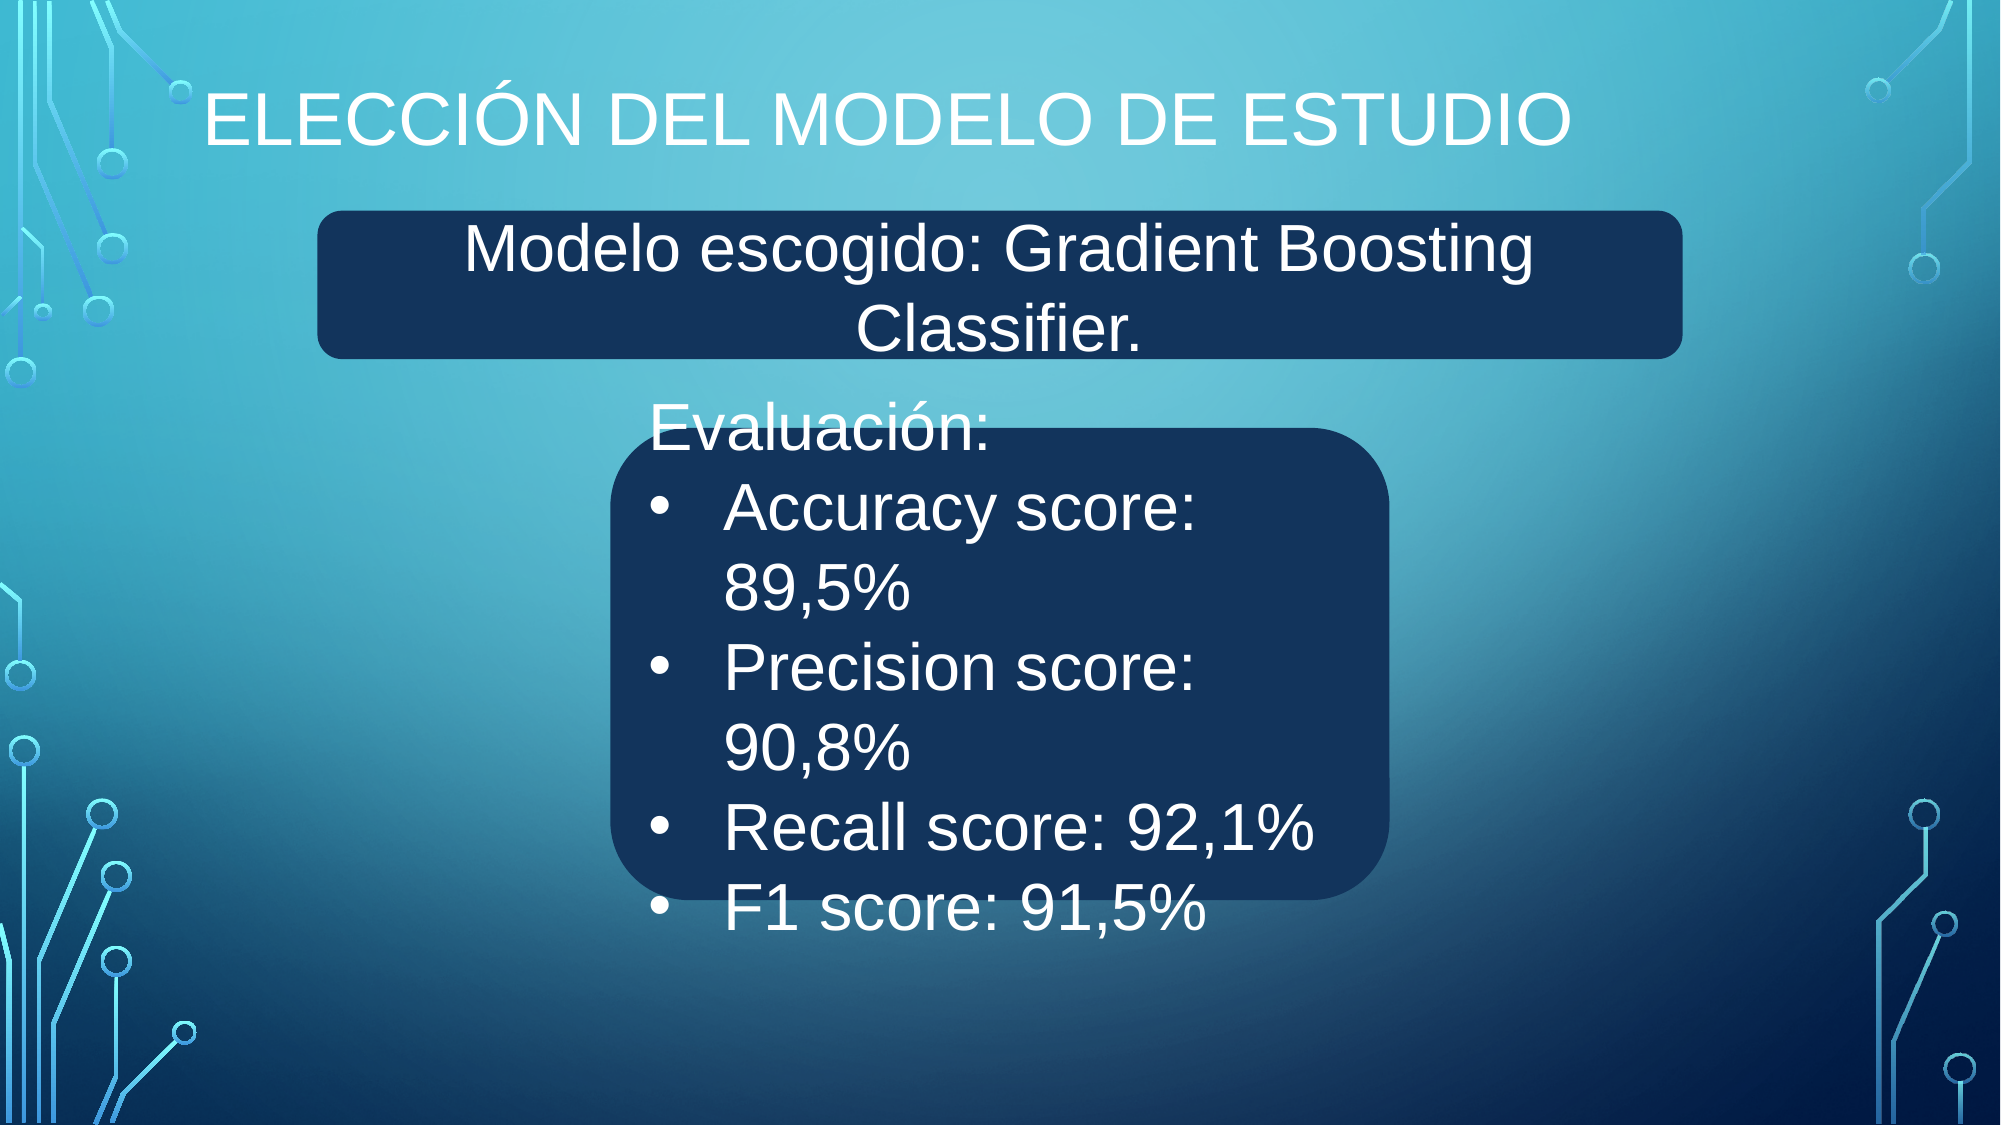

# ELECCIÓN DEL MODELO DE ESTUDIO
Modelo escogido: Gradient Boosting Classifier.
Evaluación:
Accuracy score: 89,5%
Precision score: 90,8%
Recall score: 92,1%
F1 score: 91,5%